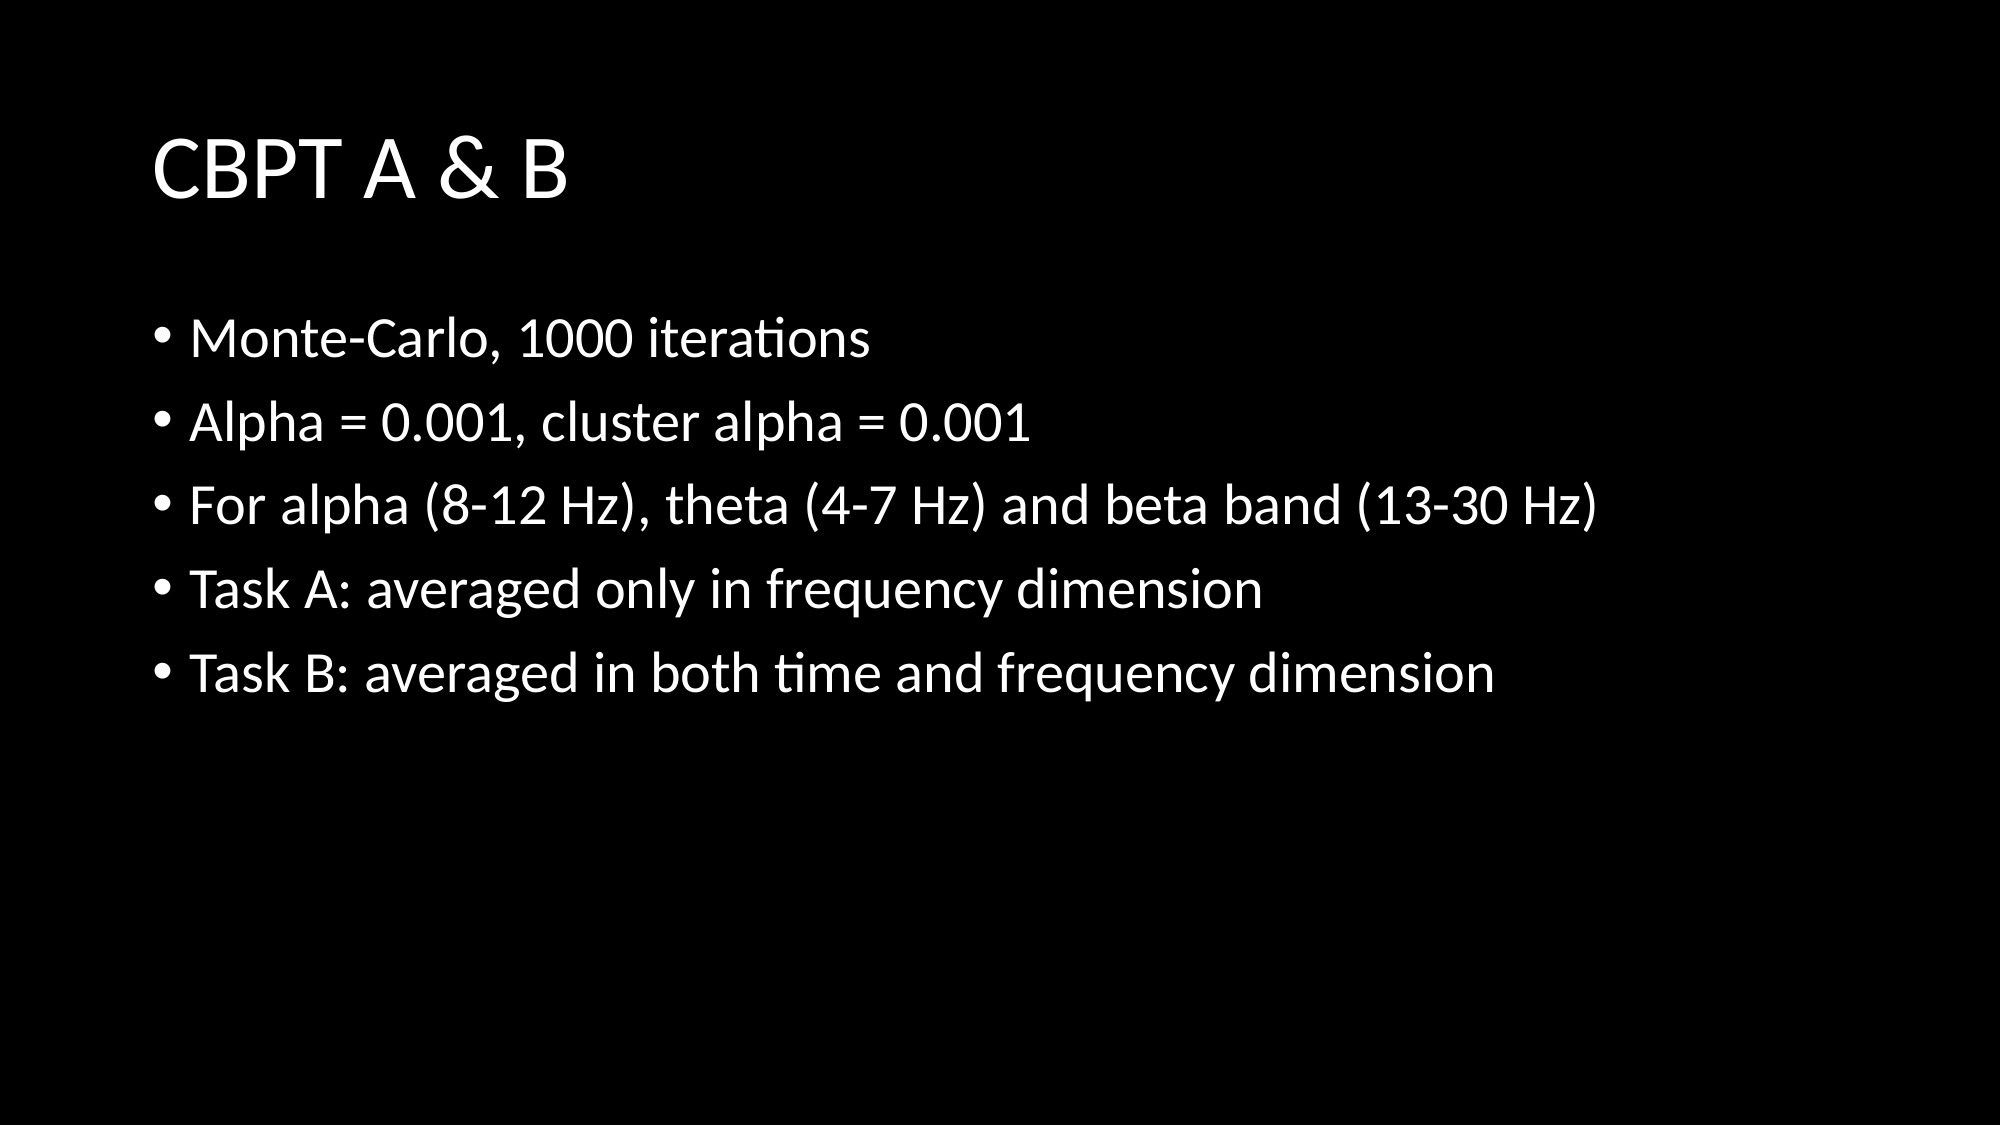

# CBPT A & B
Monte-Carlo, 1000 iterations
Alpha = 0.001, cluster alpha = 0.001
For alpha (8-12 Hz), theta (4-7 Hz) and beta band (13-30 Hz)
Task A: averaged only in frequency dimension
Task B: averaged in both time and frequency dimension